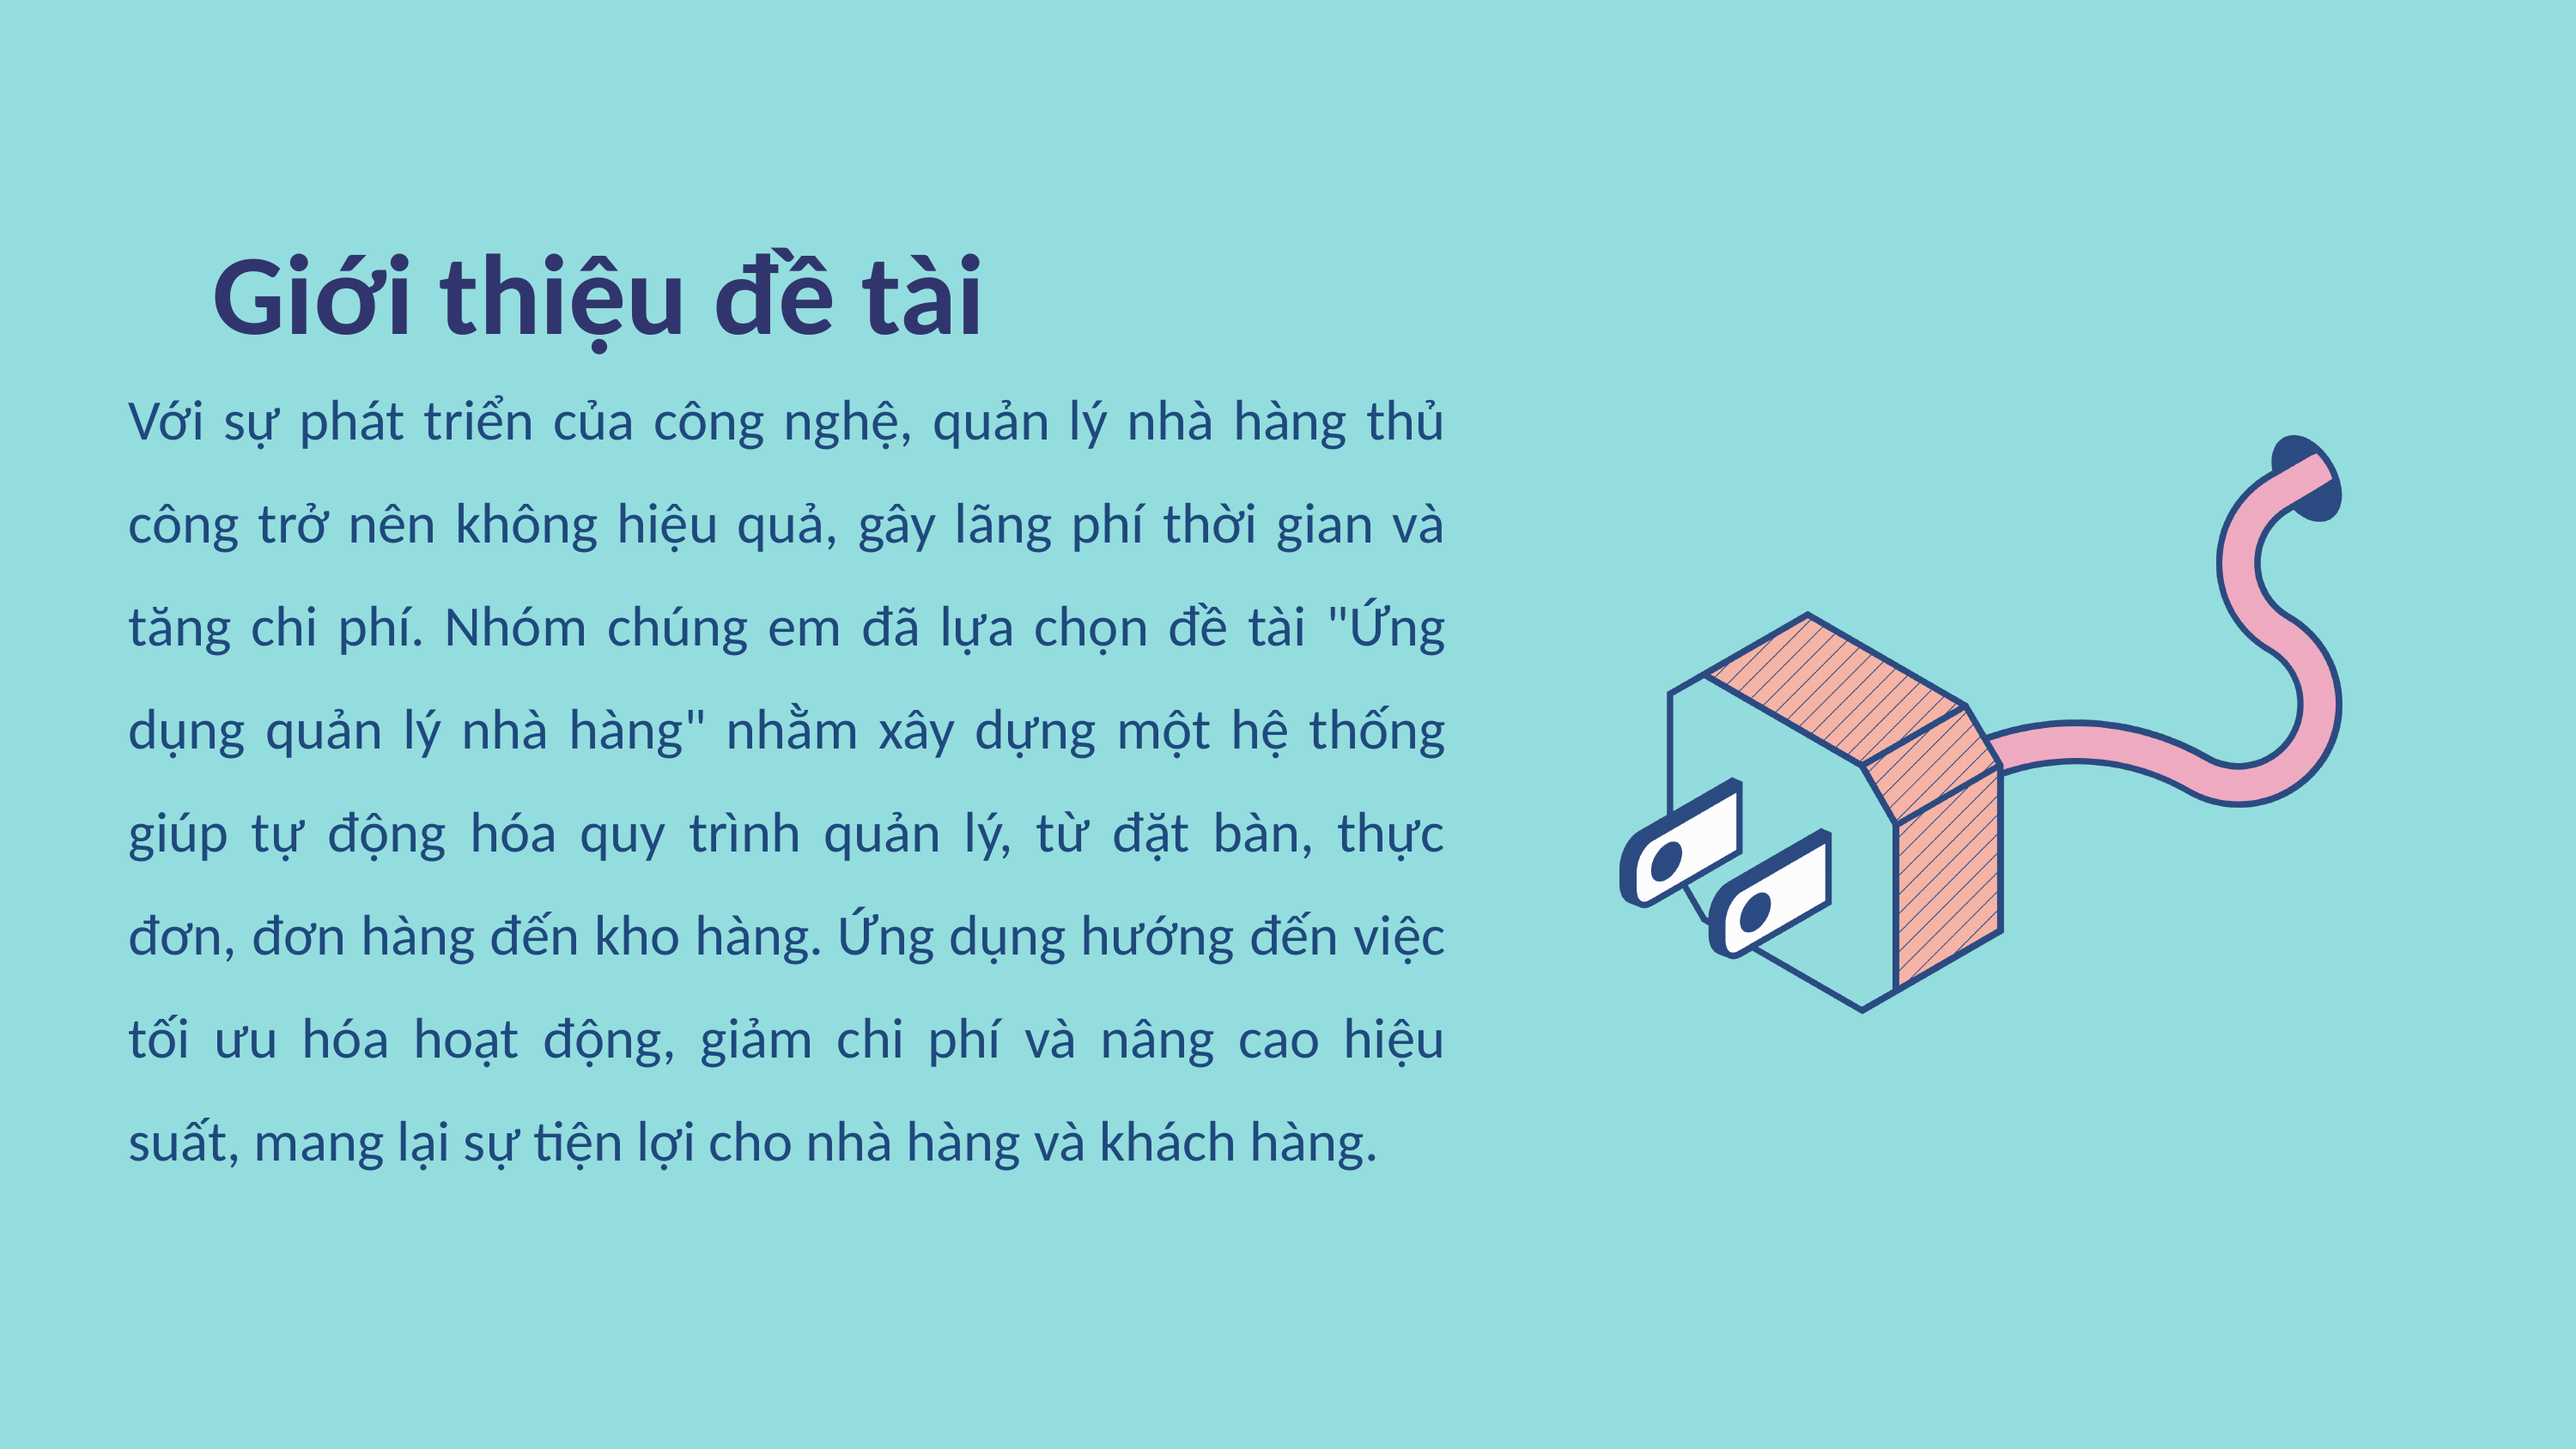

Giới thiệu đề tài
Với sự phát triển của công nghệ, quản lý nhà hàng thủ công trở nên không hiệu quả, gây lãng phí thời gian và tăng chi phí. Nhóm chúng em đã lựa chọn đề tài "Ứng dụng quản lý nhà hàng" nhằm xây dựng một hệ thống giúp tự động hóa quy trình quản lý, từ đặt bàn, thực đơn, đơn hàng đến kho hàng. Ứng dụng hướng đến việc tối ưu hóa hoạt động, giảm chi phí và nâng cao hiệu suất, mang lại sự tiện lợi cho nhà hàng và khách hàng.